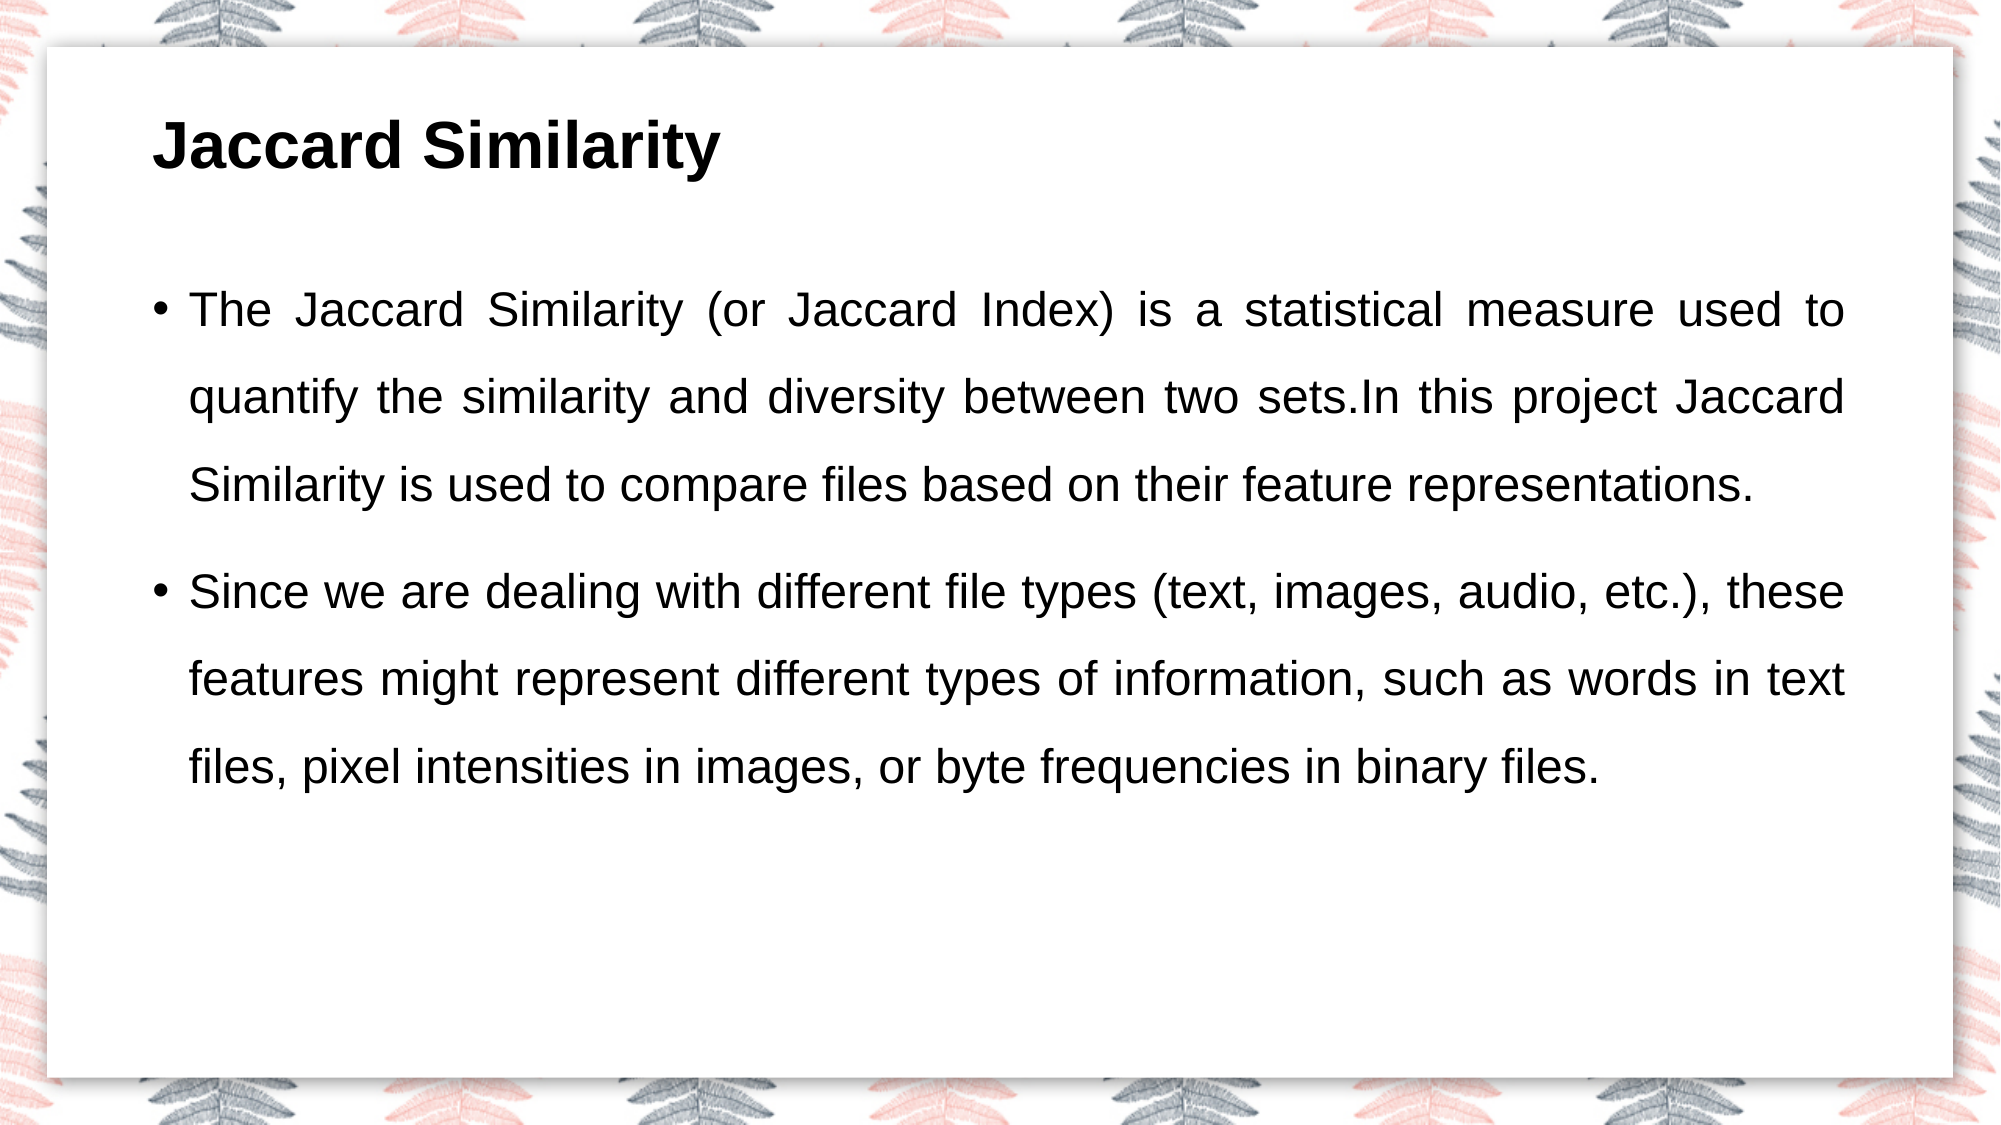

Jaccard Similarity
The Jaccard Similarity (or Jaccard Index) is a statistical measure used to quantify the similarity and diversity between two sets.In this project Jaccard Similarity is used to compare files based on their feature representations.
Since we are dealing with different file types (text, images, audio, etc.), these features might represent different types of information, such as words in text files, pixel intensities in images, or byte frequencies in binary files.